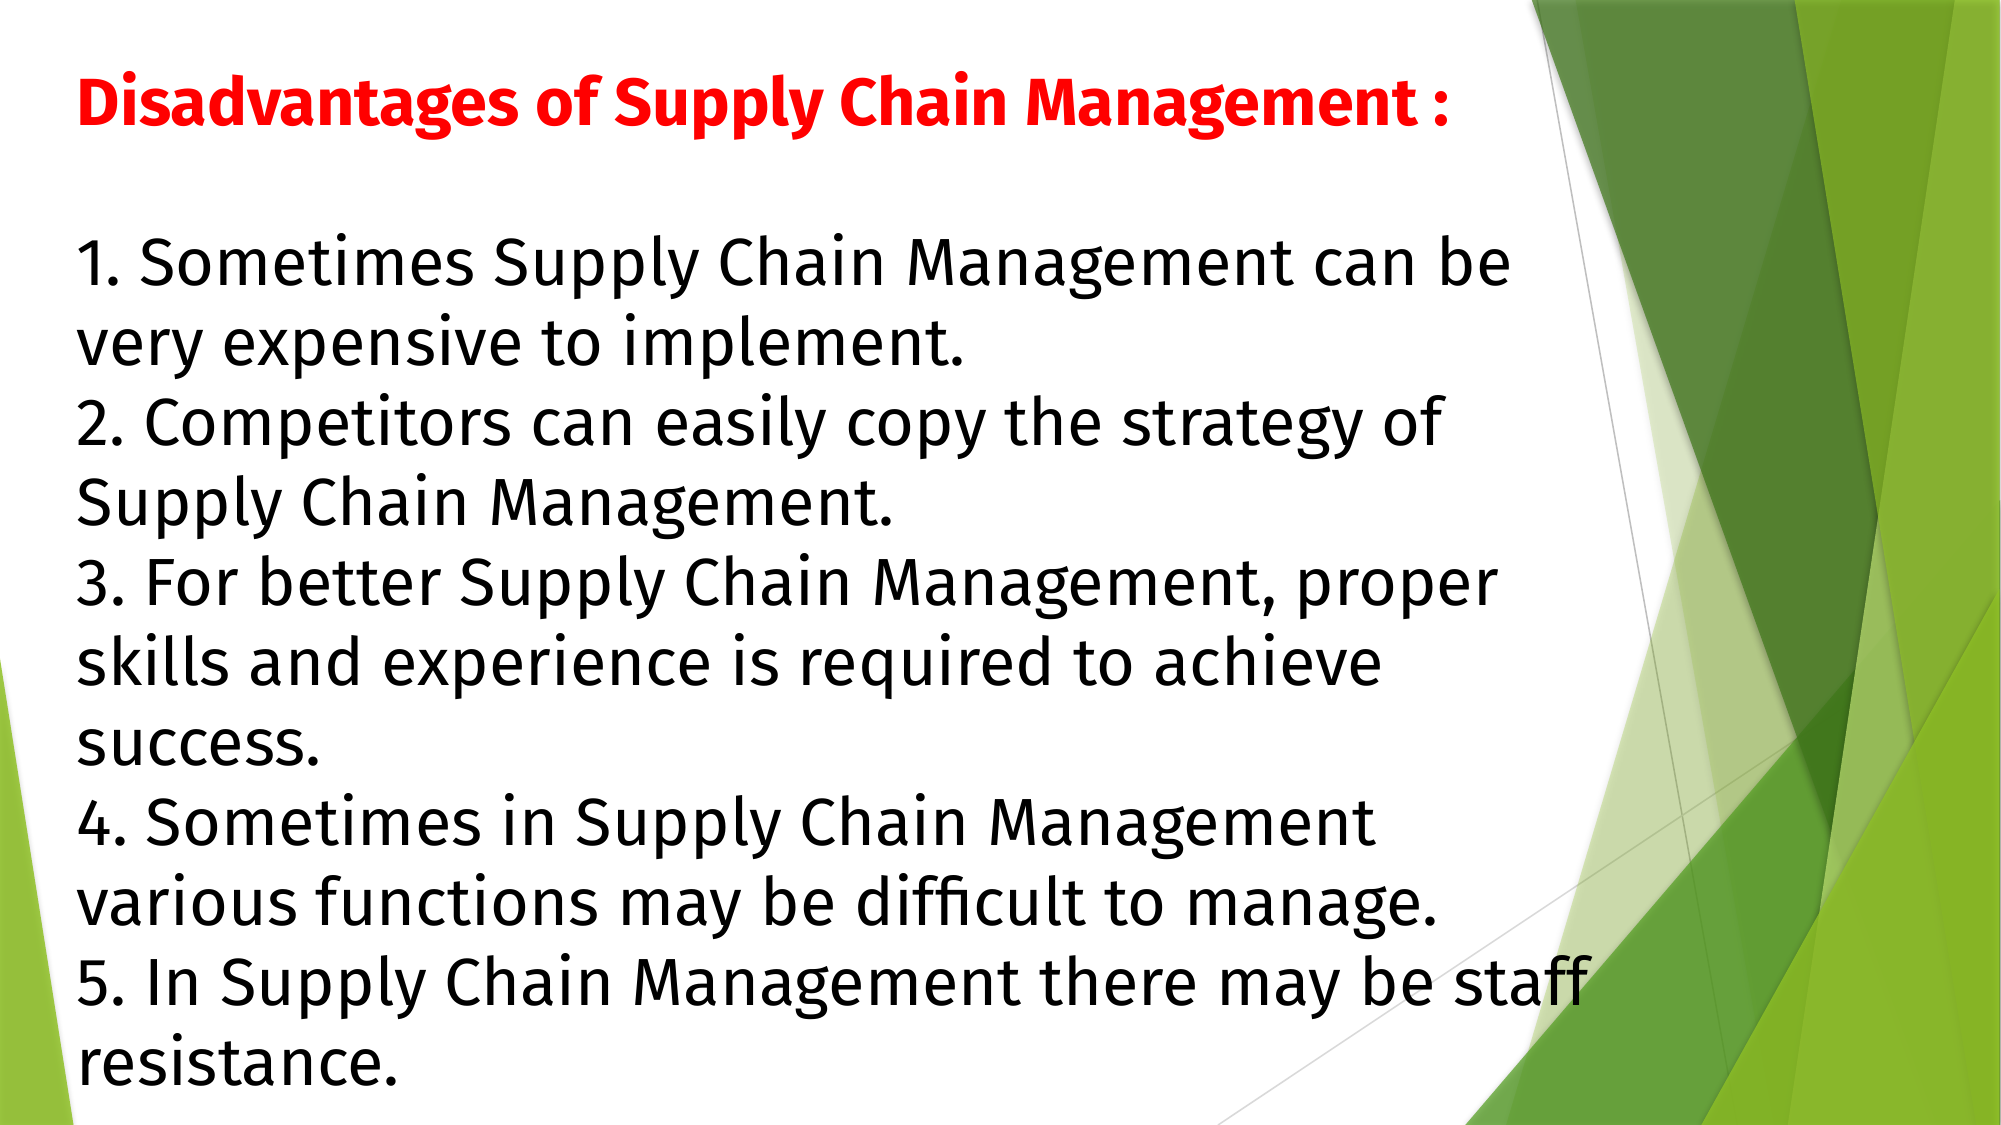

Disadvantages of Supply Chain Management :

1. Sometimes Supply Chain Management can be very expensive to implement.
2. Competitors can easily copy the strategy of Supply Chain Management.
3. For better Supply Chain Management, proper skills and experience is required to achieve success.
4. Sometimes in Supply Chain Management various functions may be difficult to manage.
5. In Supply Chain Management there may be staff resistance.